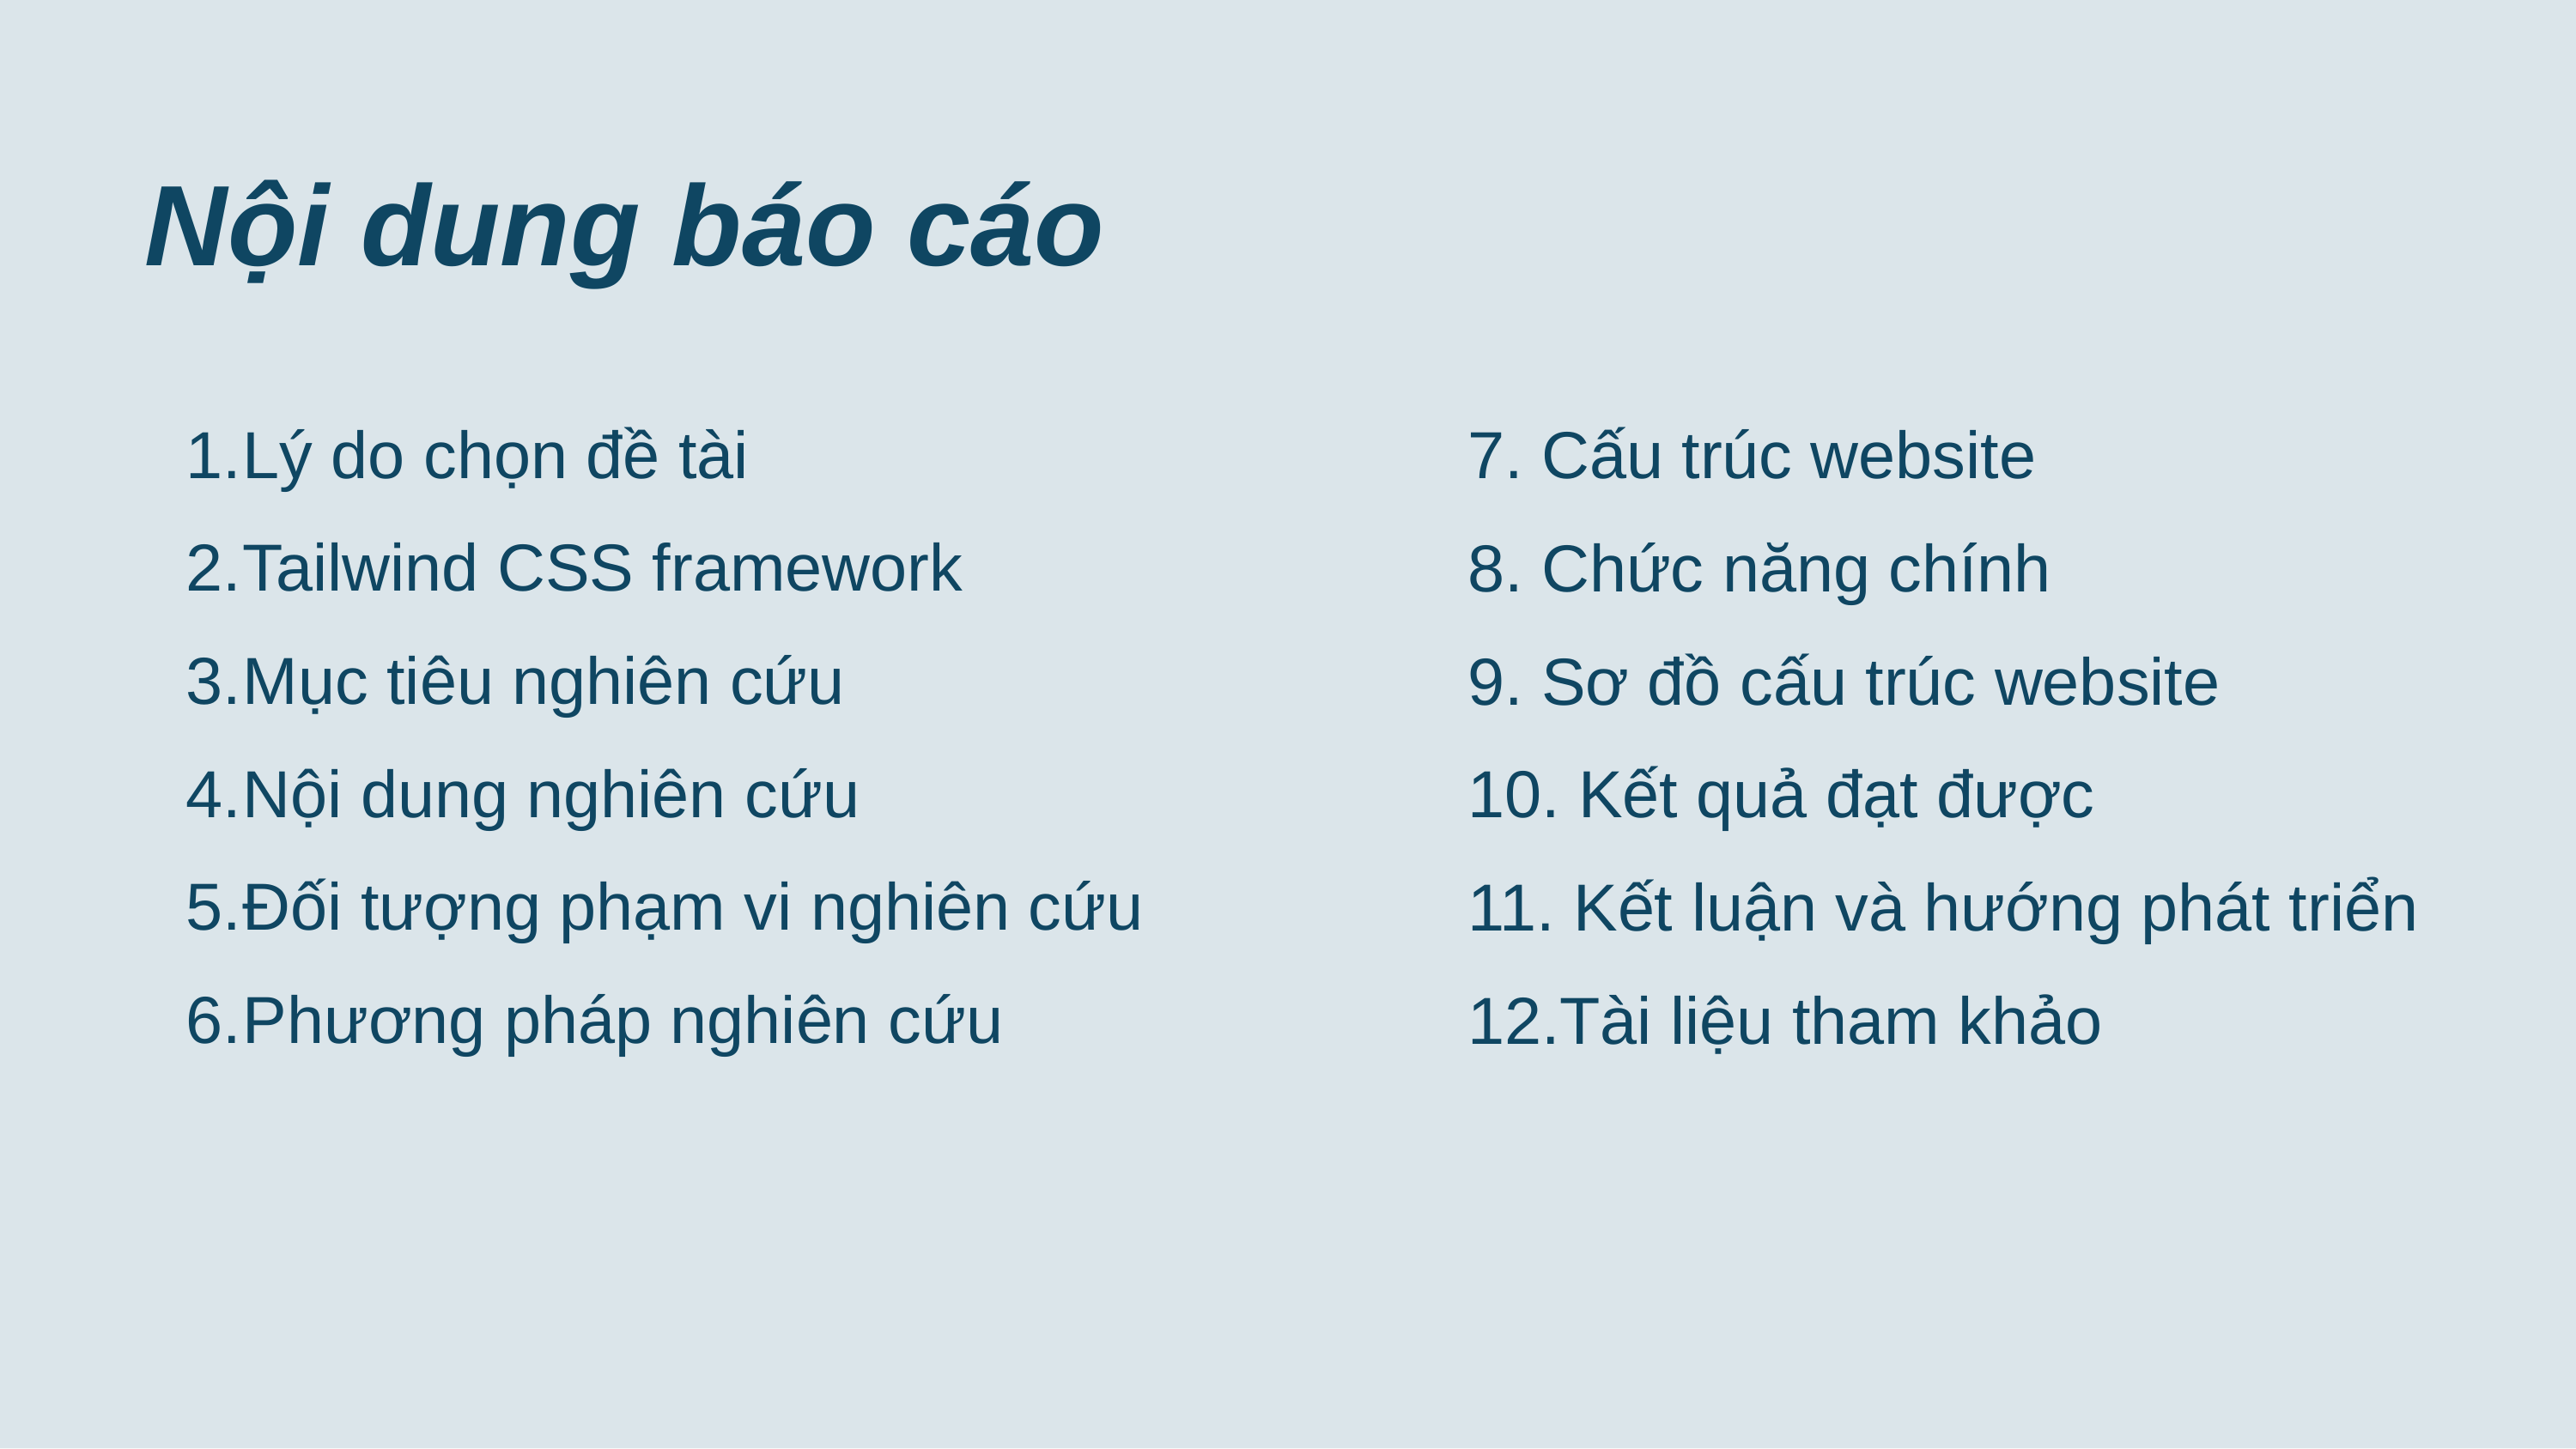

Nội dung báo cáo
Lý do chọn đề tài
Tailwind CSS framework
Mục tiêu nghiên cứu
Nội dung nghiên cứu
Đối tượng phạm vi nghiên cứu
Phương pháp nghiên cứu
7. Cấu trúc website
8. Chức năng chính
9. Sơ đồ cấu trúc website
10. Kết quả đạt được
11. Kết luận và hướng phát triển
12.Tài liệu tham khảo